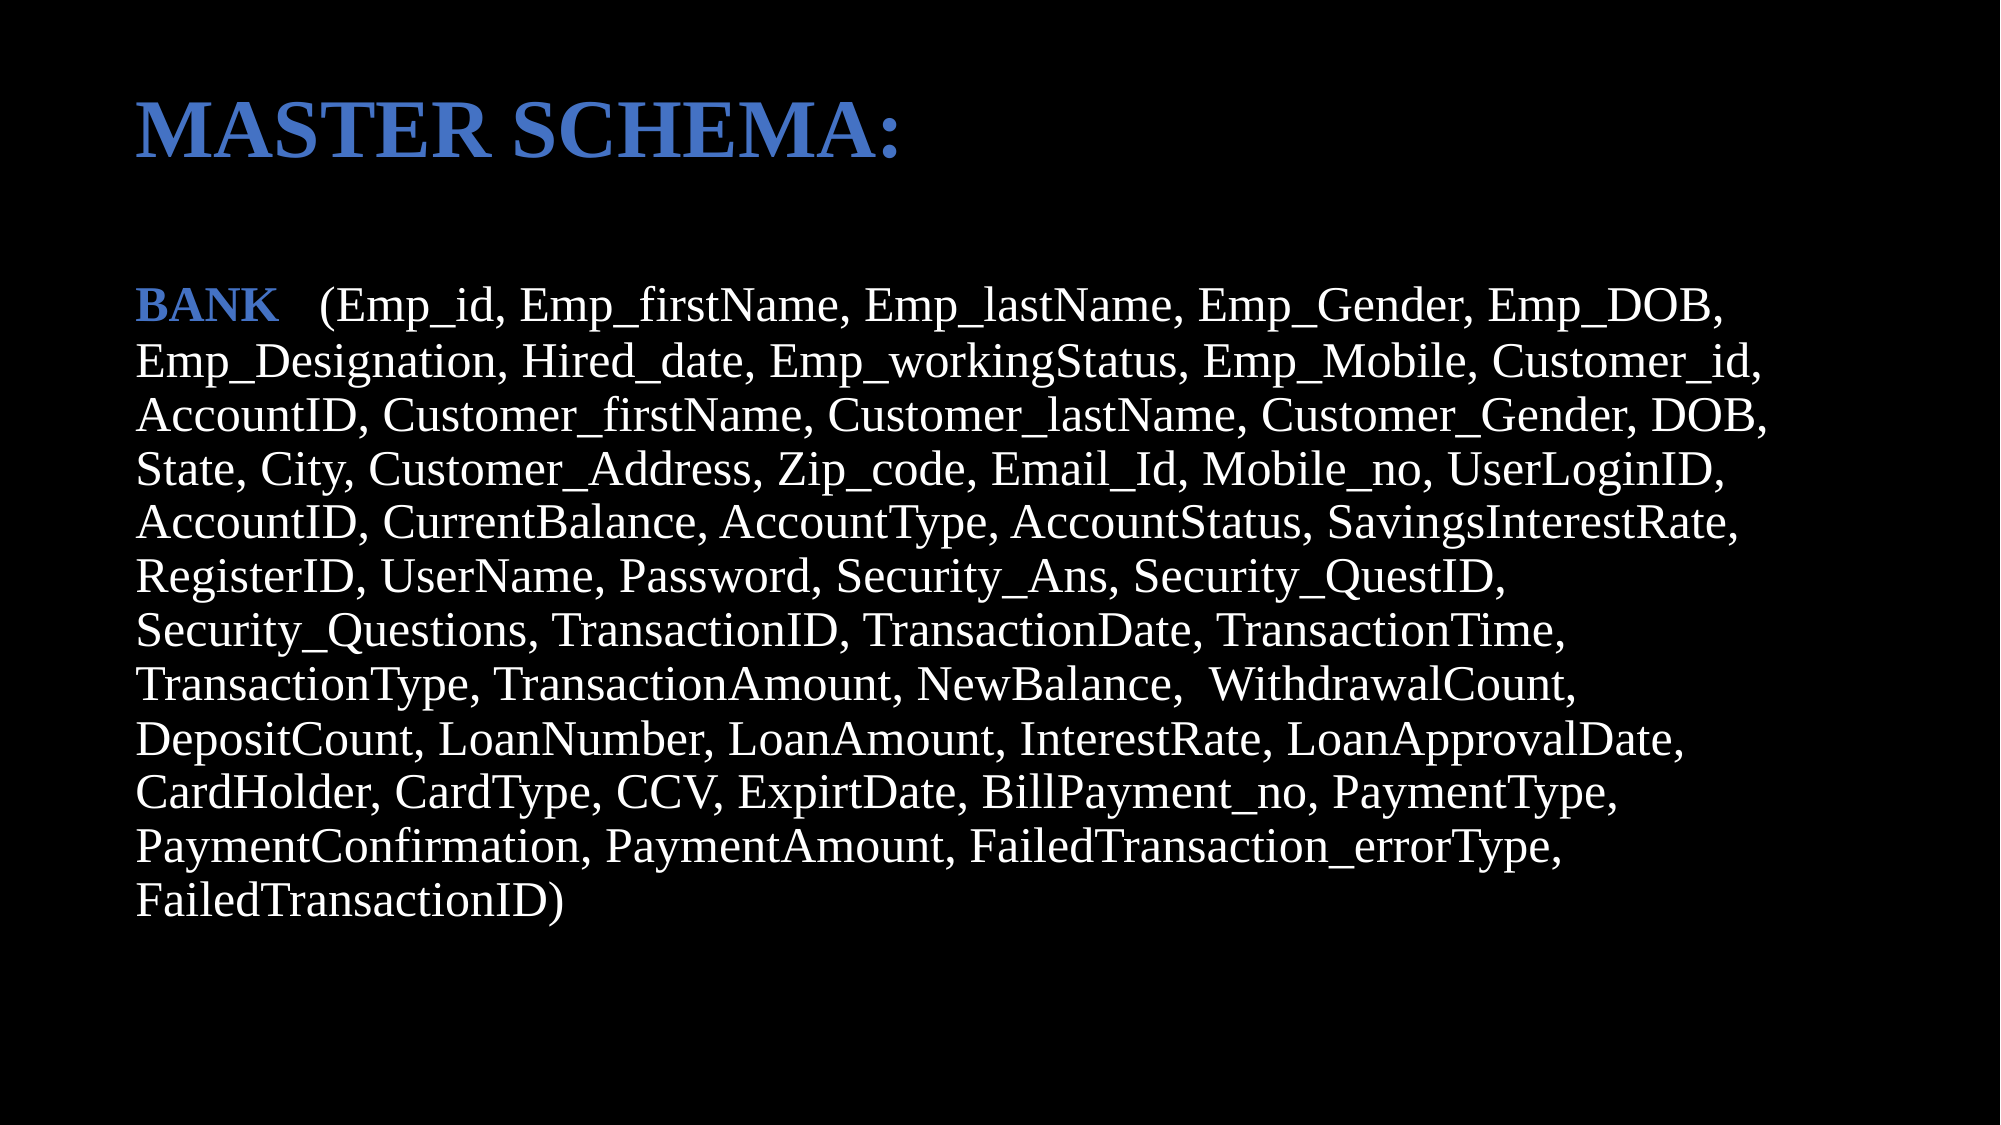

MASTER SCHEMA:

BANK   (Emp_id, Emp_firstName, Emp_lastName, Emp_Gender, Emp_DOB, Emp_Designation, Hired_date, Emp_workingStatus, Emp_Mobile, Customer_id, AccountID, Customer_firstName, Customer_lastName, Customer_Gender, DOB, State, City, Customer_Address, Zip_code, Email_Id, Mobile_no, UserLoginID, AccountID, CurrentBalance, AccountType, AccountStatus, SavingsInterestRate, RegisterID, UserName, Password, Security_Ans, Security_QuestID, Security_Questions, TransactionID, TransactionDate, TransactionTime, TransactionType, TransactionAmount, NewBalance,  WithdrawalCount, DepositCount, LoanNumber, LoanAmount, InterestRate, LoanApprovalDate, CardHolder, CardType, CCV, ExpirtDate, BillPayment_no, PaymentType, PaymentConfirmation, PaymentAmount, FailedTransaction_errorType, FailedTransactionID)